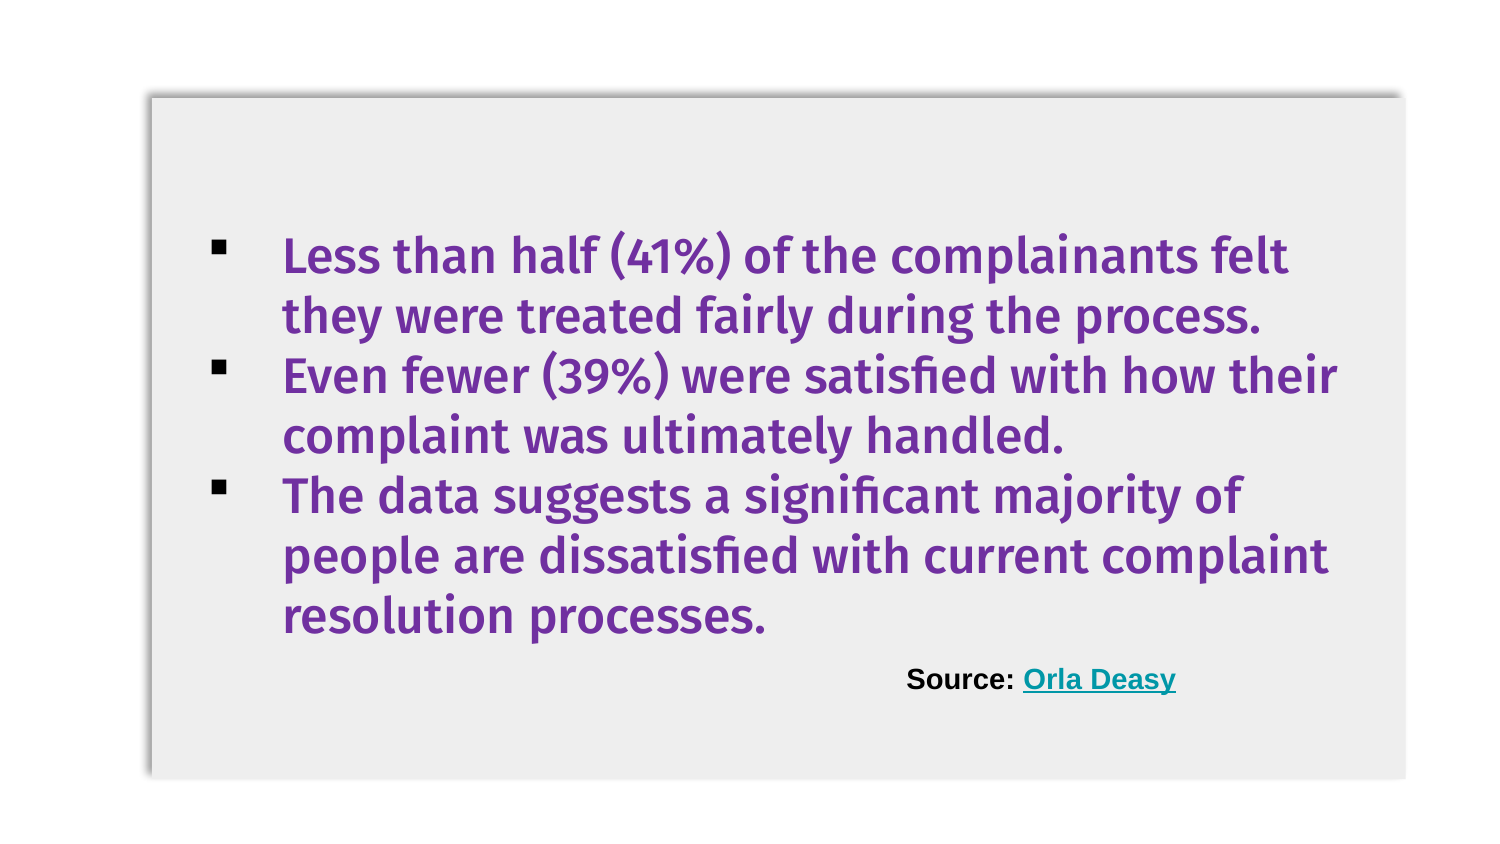

Less than half (41%) of the complainants felt they were treated fairly during the process.
Even fewer (39%) were satisfied with how their complaint was ultimately handled.
The data suggests a significant majority of people are dissatisfied with current complaint resolution processes.
Source: Orla Deasy